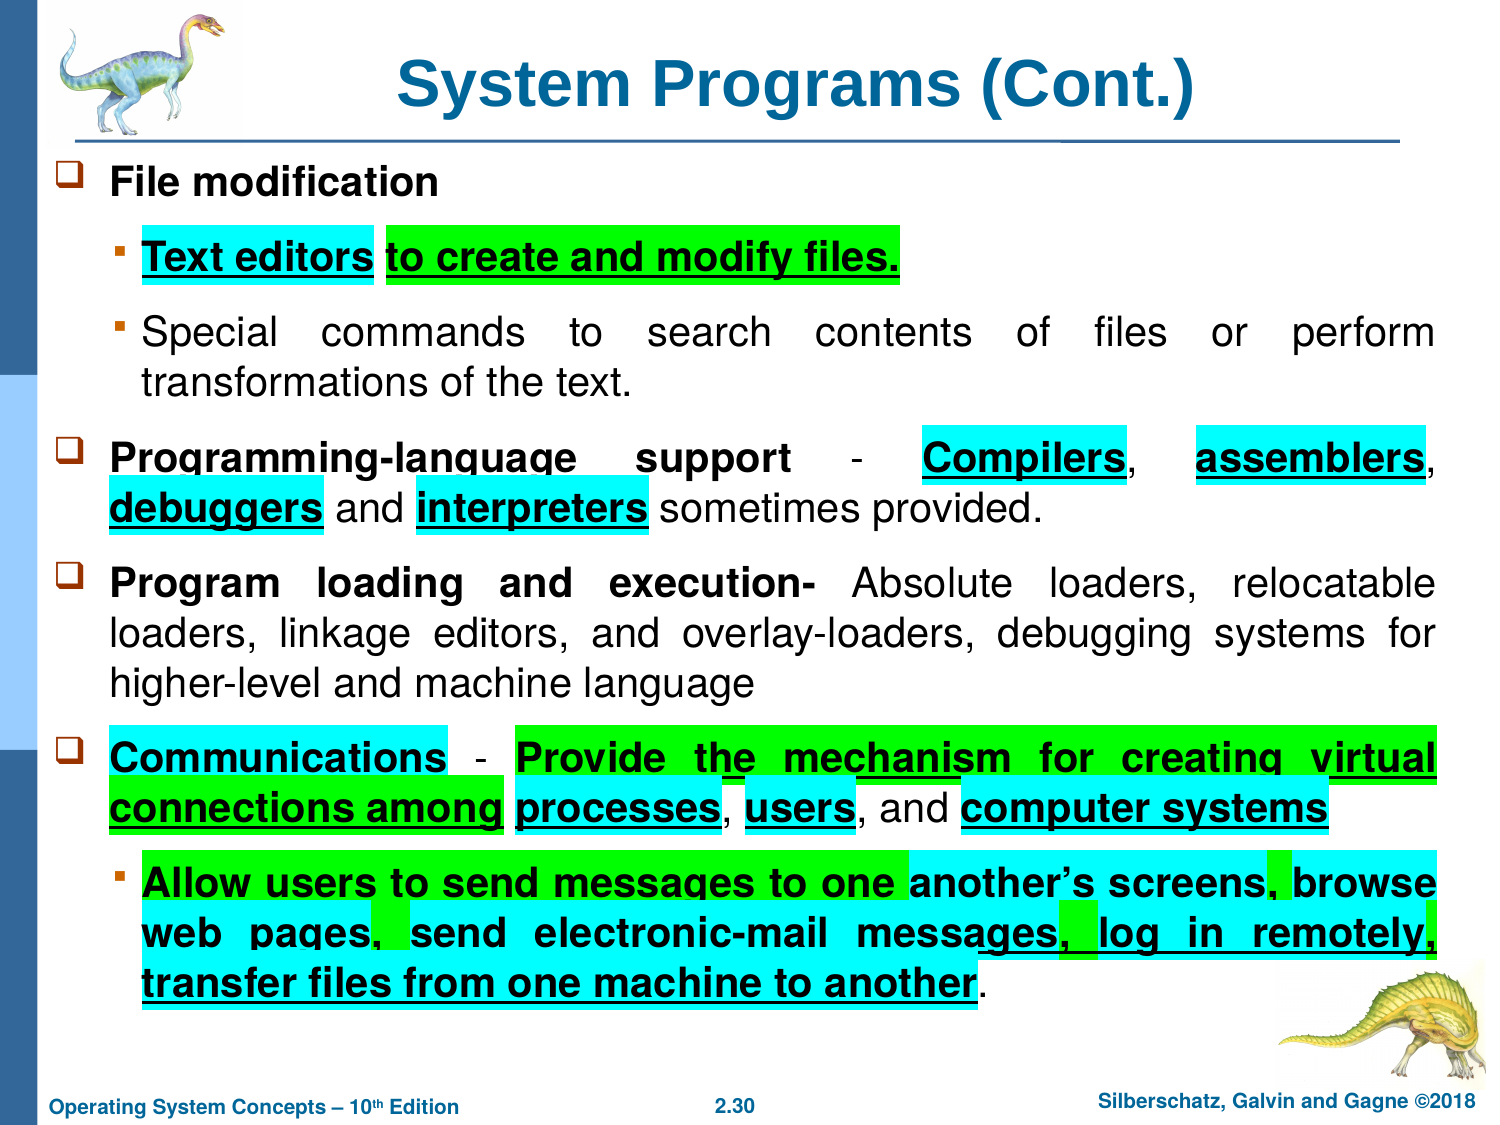

# System Programs (Cont.)
File modification
Text editors to create and modify files.
Special commands to search contents of files or perform transformations of the text.
Programming-language support - Compilers, assemblers, debuggers and interpreters sometimes provided.
Program loading and execution- Absolute loaders, relocatable loaders, linkage editors, and overlay-loaders, debugging systems for higher-level and machine language
Communications - Provide the mechanism for creating virtual connections among processes, users, and computer systems
Allow users to send messages to one another’s screens, browse web pages, send electronic-mail messages, log in remotely, transfer files from one machine to another.